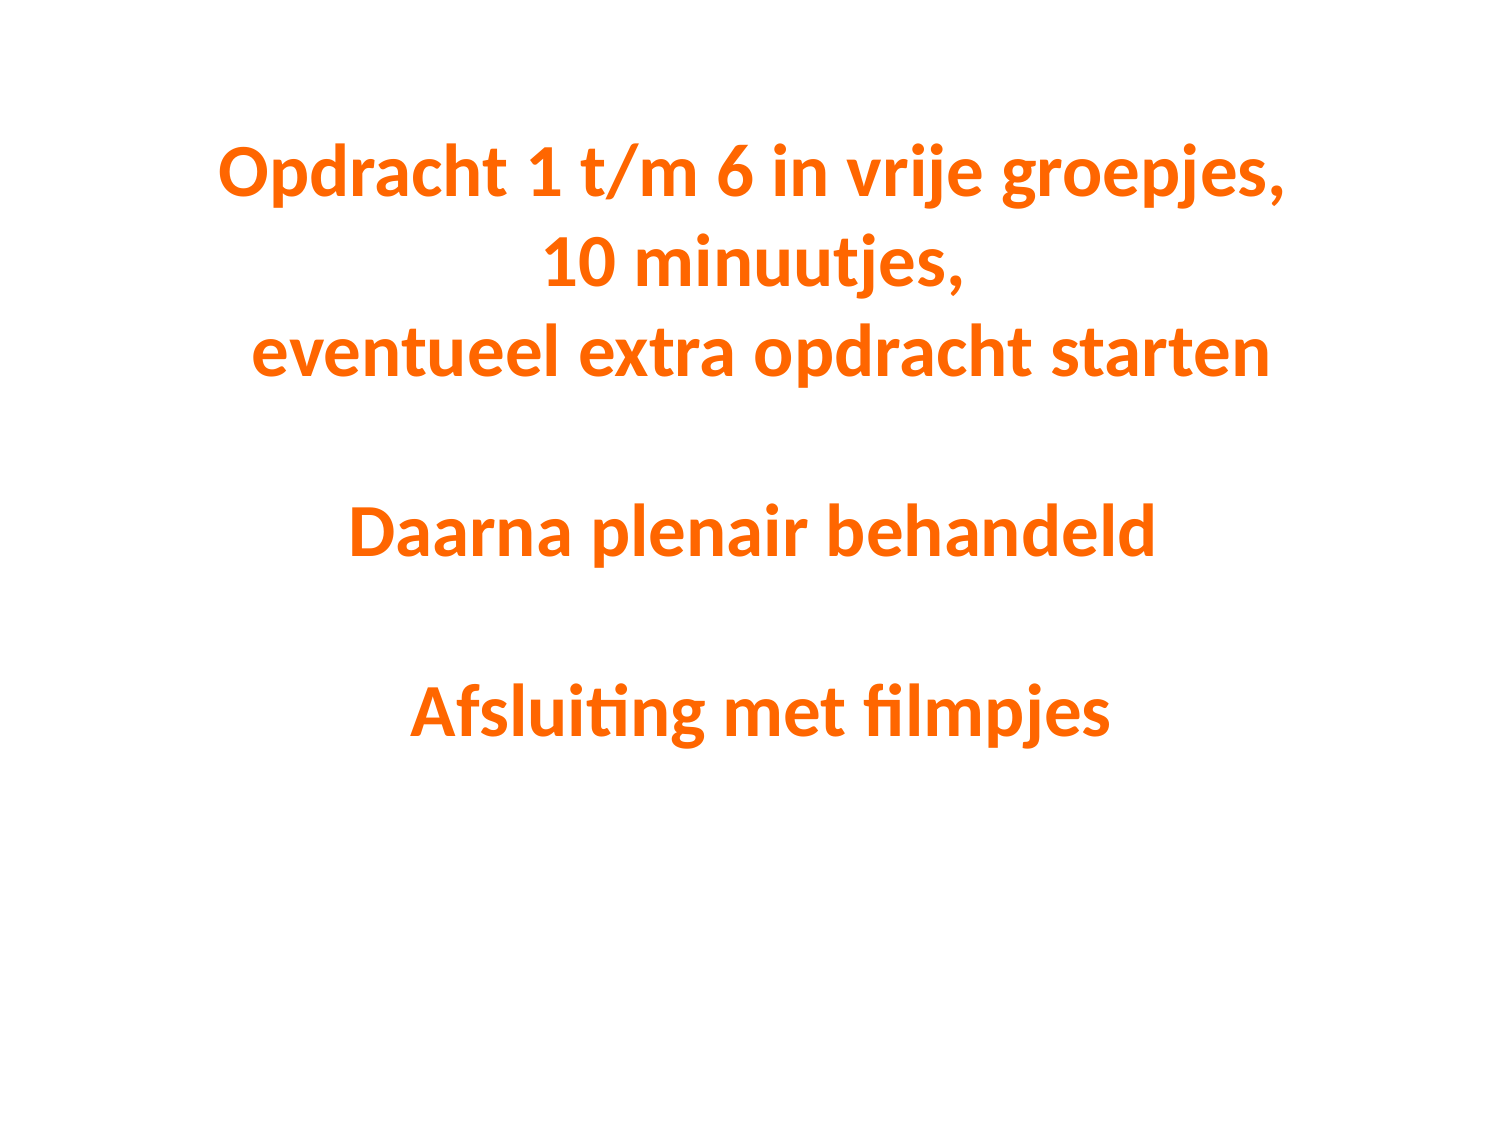

Opdracht 1 t/m 6 in vrije groepjes,
10 minuutjes,
eventueel extra opdracht starten

Daarna plenair behandeld

Afsluiting met filmpjes